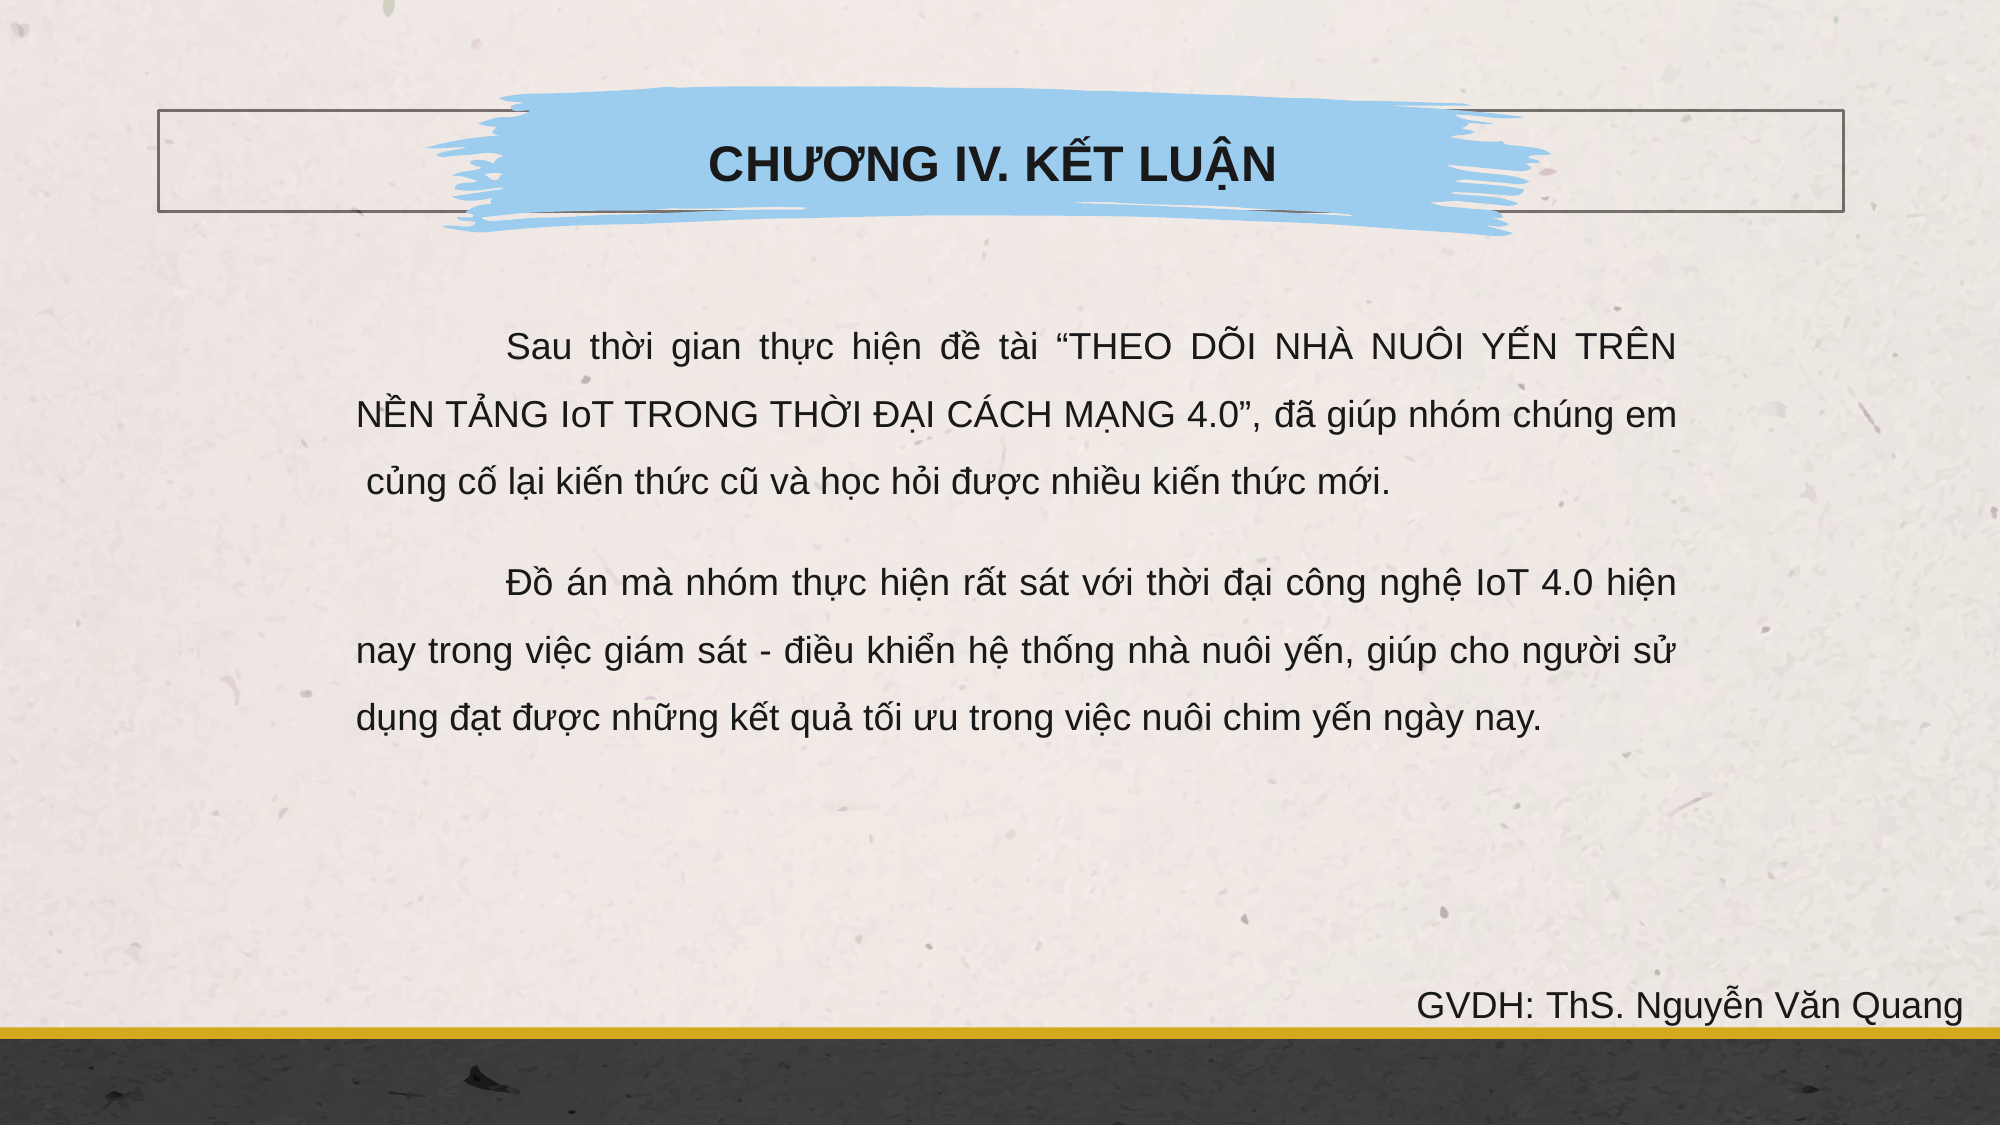

# CHƯƠNG IV. KẾT LUẬN
	Sau thời gian thực hiện đề tài “THEO DÕI NHÀ NUÔI YẾN TRÊN NỀN TẢNG IoT TRONG THỜI ĐẠI CÁCH MẠNG 4.0”, đã giúp nhóm chúng em  củng cố lại kiến thức cũ và học hỏi được nhiều kiến thức mới.
	Đồ án mà nhóm thực hiện rất sát với thời đại công nghệ IoT 4.0 hiện nay trong việc giám sát - điều khiển hệ thống nhà nuôi yến, giúp cho người sử dụng đạt được những kết quả tối ưu trong việc nuôi chim yến ngày nay.

GVDH: ThS. Nguyễn Văn Quang